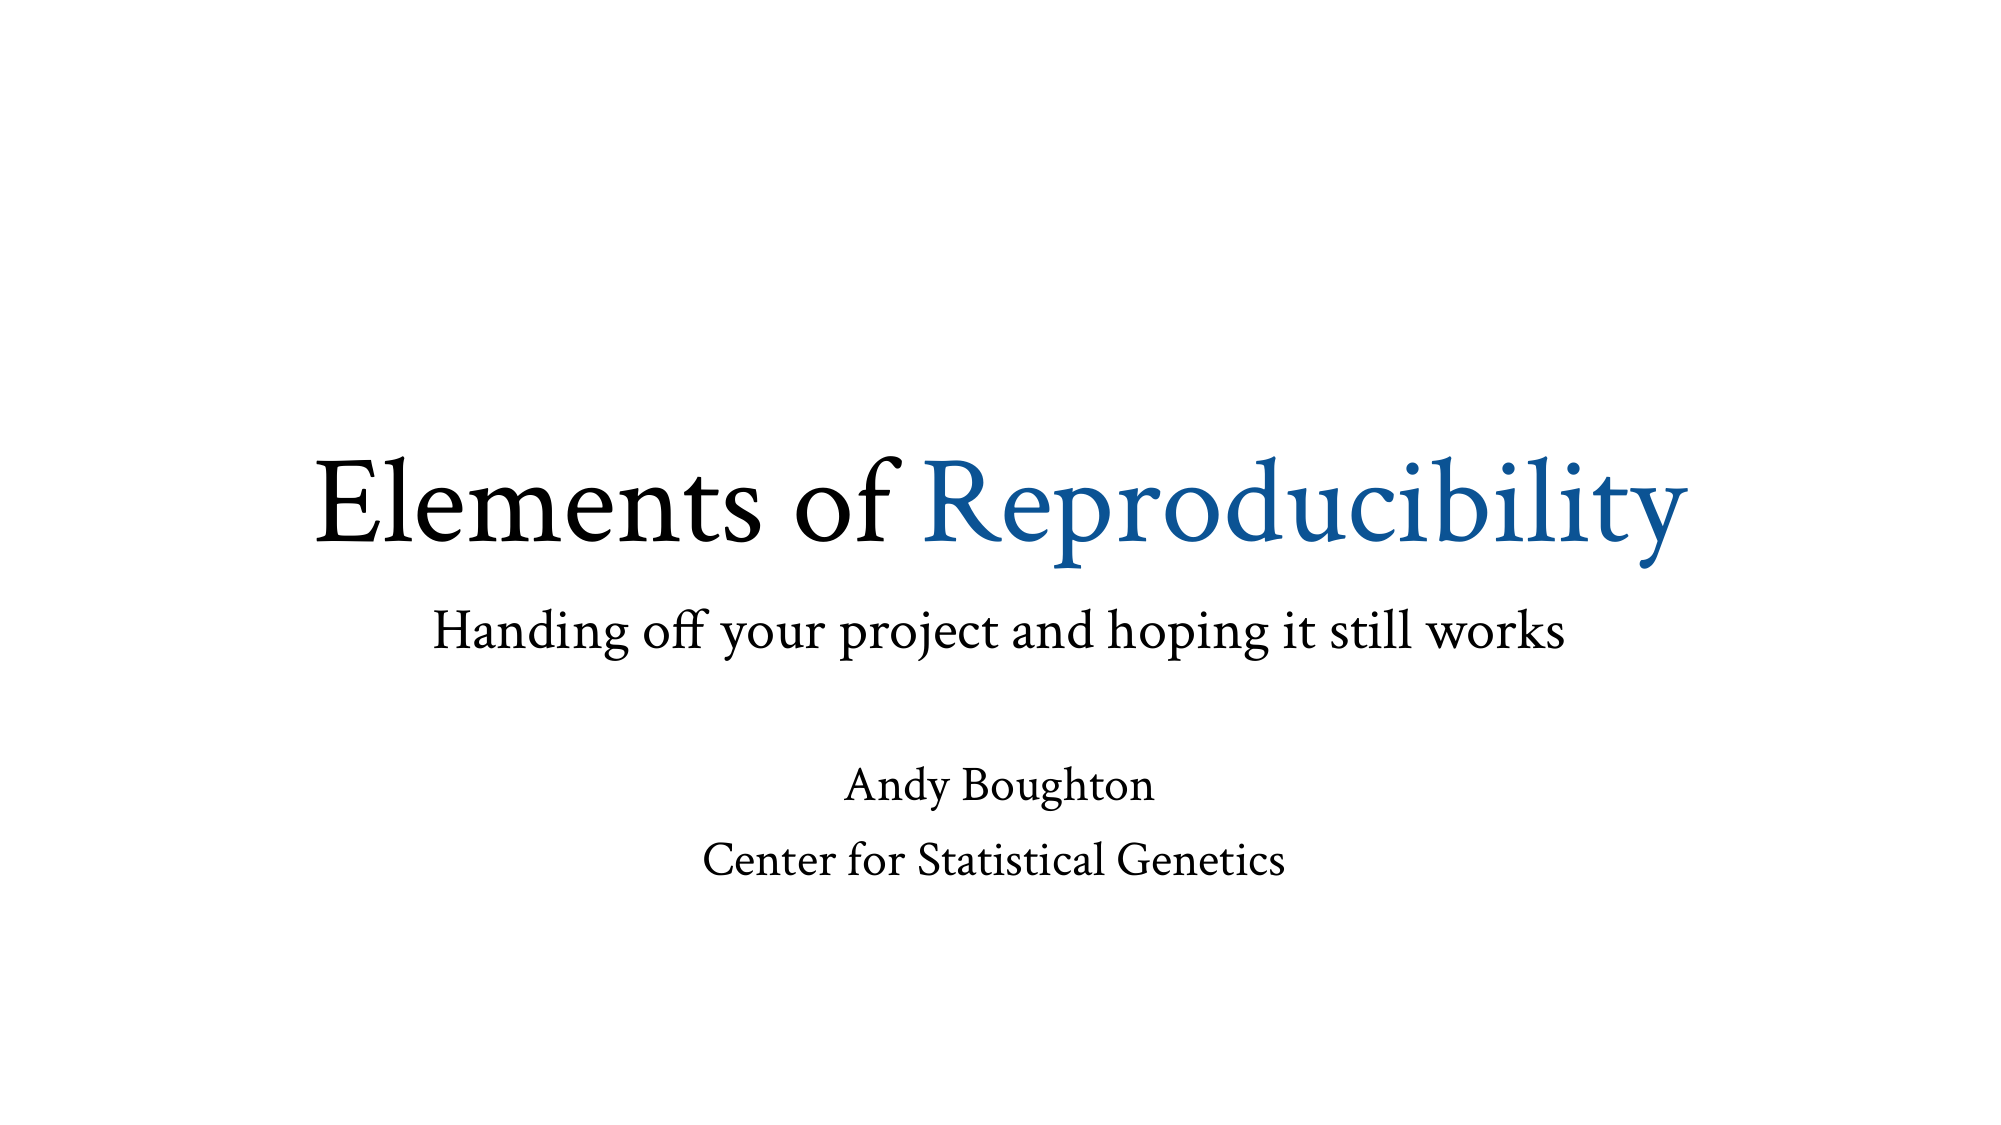

# Elements of Reproducibility
Handing off your project and hoping it still works

Andy Boughton
Center for Statistical Genetics